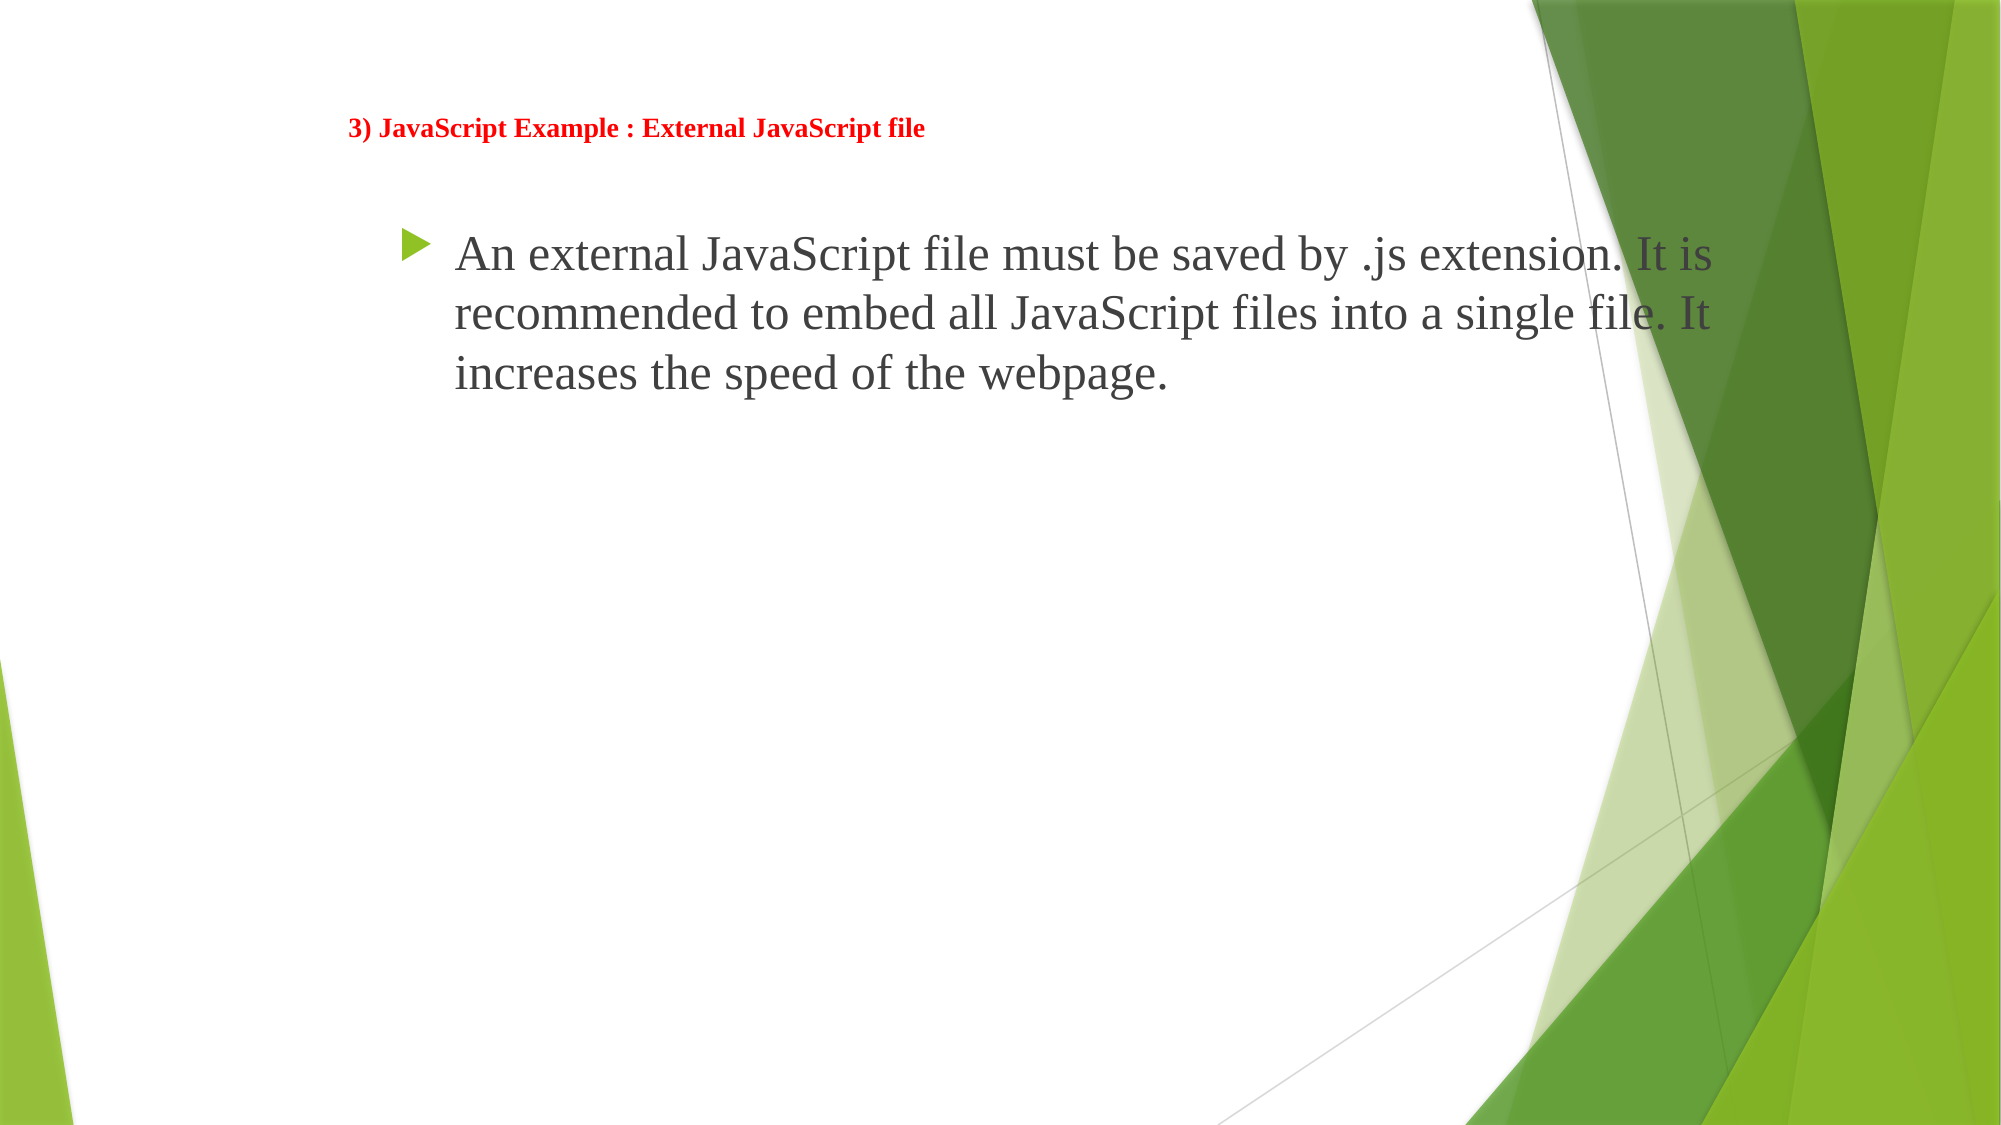

# 3) JavaScript Example : External JavaScript file
An external JavaScript file must be saved by .js extension. It is recommended to embed all JavaScript files into a single file. It increases the speed of the webpage.